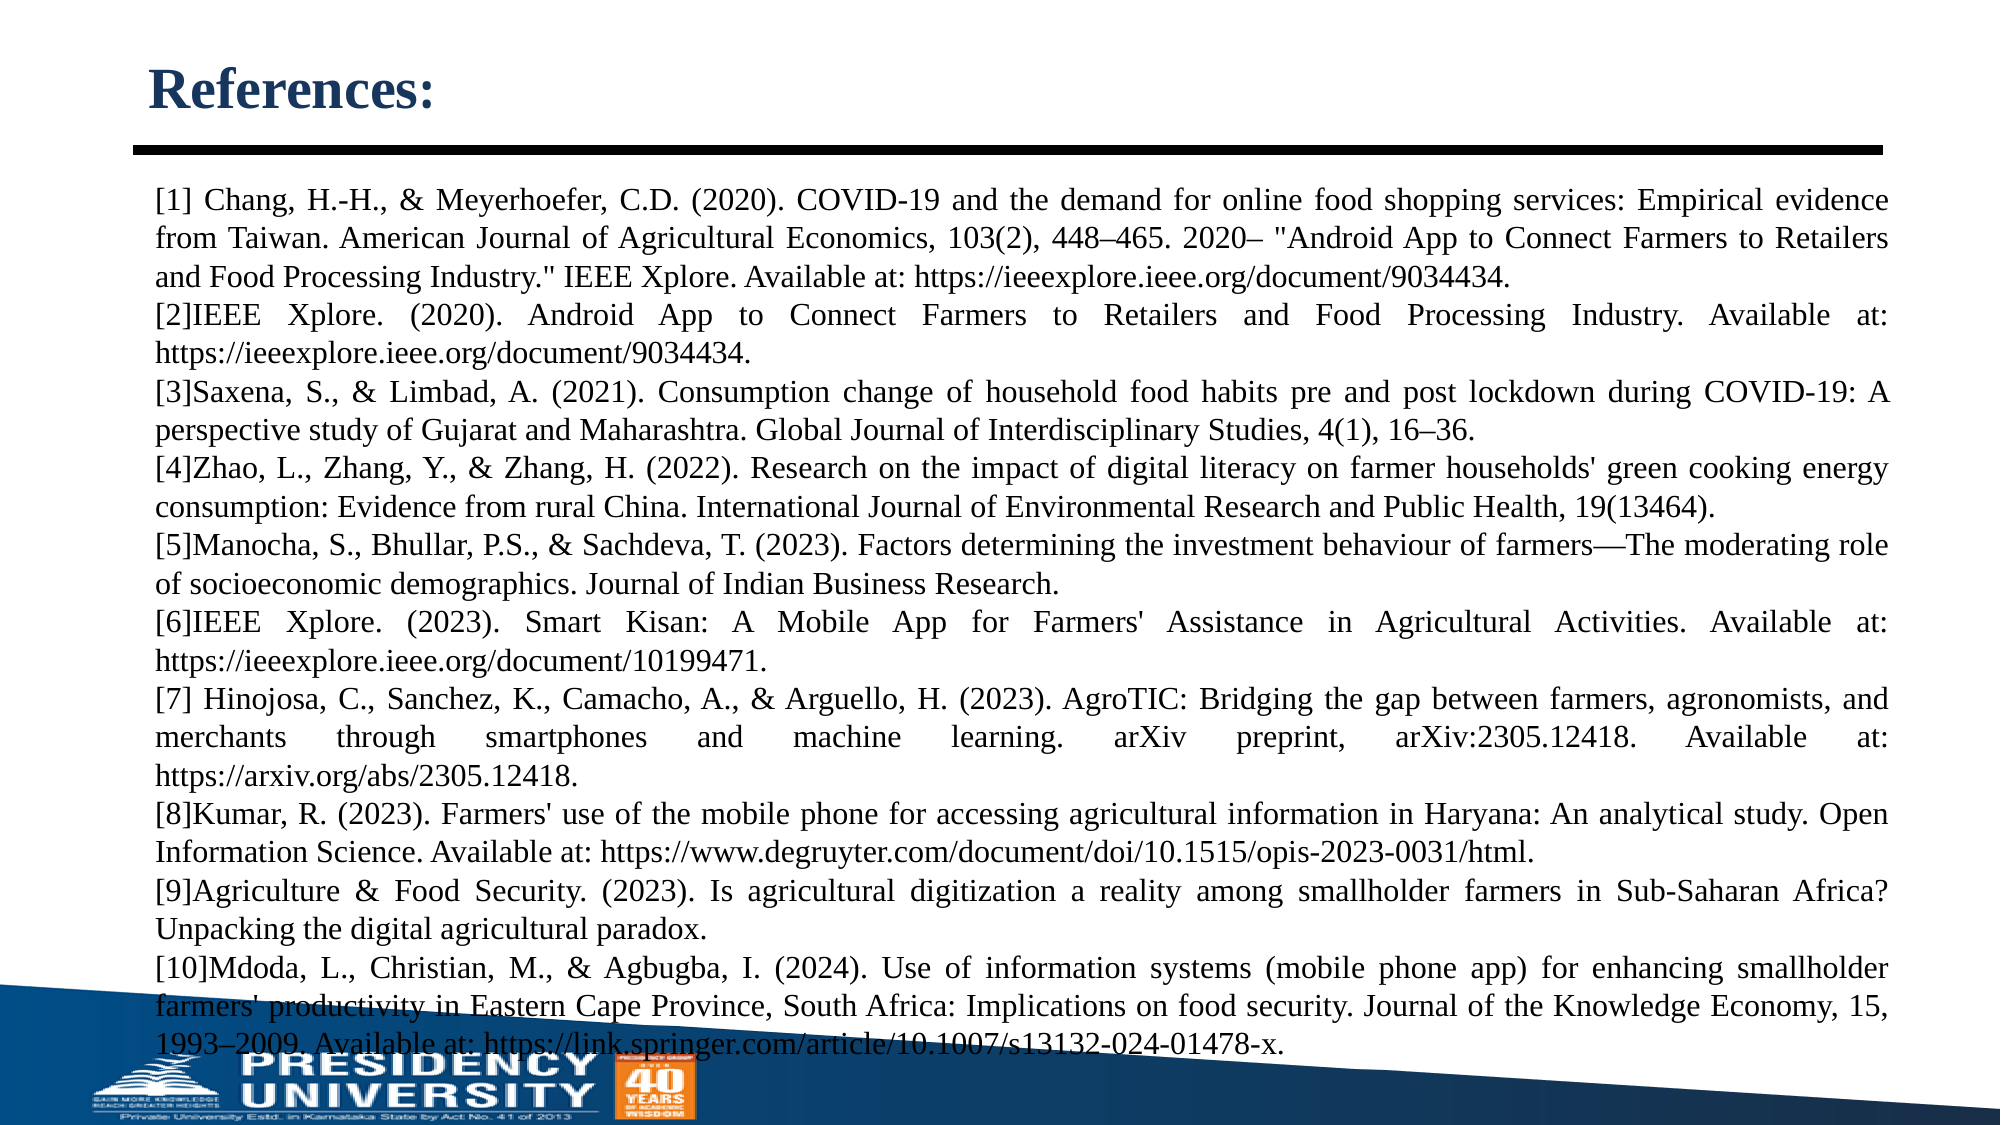

# References:
[1] Chang, H.-H., & Meyerhoefer, C.D. (2020). COVID-19 and the demand for online food shopping services: Empirical evidence from Taiwan. American Journal of Agricultural Economics, 103(2), 448–465. 2020– "Android App to Connect Farmers to Retailers and Food Processing Industry." IEEE Xplore. Available at: https://ieeexplore.ieee.org/document/9034434.
[2]IEEE Xplore. (2020). Android App to Connect Farmers to Retailers and Food Processing Industry. Available at: https://ieeexplore.ieee.org/document/9034434.
[3]Saxena, S., & Limbad, A. (2021). Consumption change of household food habits pre and post lockdown during COVID-19: A perspective study of Gujarat and Maharashtra. Global Journal of Interdisciplinary Studies, 4(1), 16–36.
[4]Zhao, L., Zhang, Y., & Zhang, H. (2022). Research on the impact of digital literacy on farmer households' green cooking energy consumption: Evidence from rural China. International Journal of Environmental Research and Public Health, 19(13464).
[5]Manocha, S., Bhullar, P.S., & Sachdeva, T. (2023). Factors determining the investment behaviour of farmers—The moderating role of socioeconomic demographics. Journal of Indian Business Research.
[6]IEEE Xplore. (2023). Smart Kisan: A Mobile App for Farmers' Assistance in Agricultural Activities. Available at: https://ieeexplore.ieee.org/document/10199471.
[7] Hinojosa, C., Sanchez, K., Camacho, A., & Arguello, H. (2023). AgroTIC: Bridging the gap between farmers, agronomists, and merchants through smartphones and machine learning. arXiv preprint, arXiv:2305.12418. Available at: https://arxiv.org/abs/2305.12418.
[8]Kumar, R. (2023). Farmers' use of the mobile phone for accessing agricultural information in Haryana: An analytical study. Open Information Science. Available at: https://www.degruyter.com/document/doi/10.1515/opis-2023-0031/html.
[9]Agriculture & Food Security. (2023). Is agricultural digitization a reality among smallholder farmers in Sub-Saharan Africa? Unpacking the digital agricultural paradox.
[10]Mdoda, L., Christian, M., & Agbugba, I. (2024). Use of information systems (mobile phone app) for enhancing smallholder farmers' productivity in Eastern Cape Province, South Africa: Implications on food security. Journal of the Knowledge Economy, 15, 1993–2009. Available at: https://link.springer.com/article/10.1007/s13132-024-01478-x.